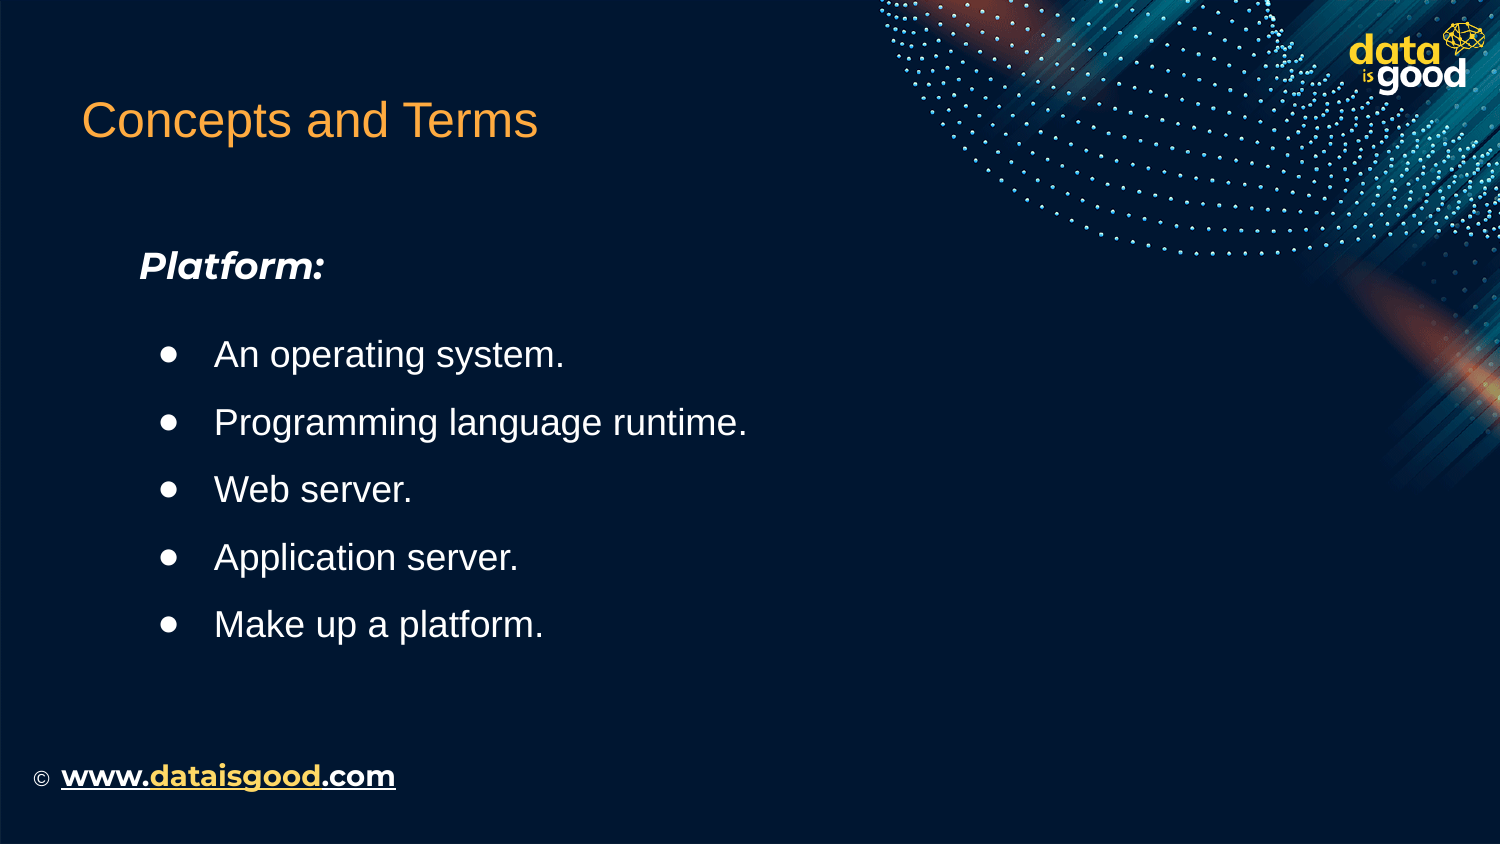

# Concepts and Terms
Platform:
An operating system.
Programming language runtime.
Web server.
Application server.
Make up a platform.